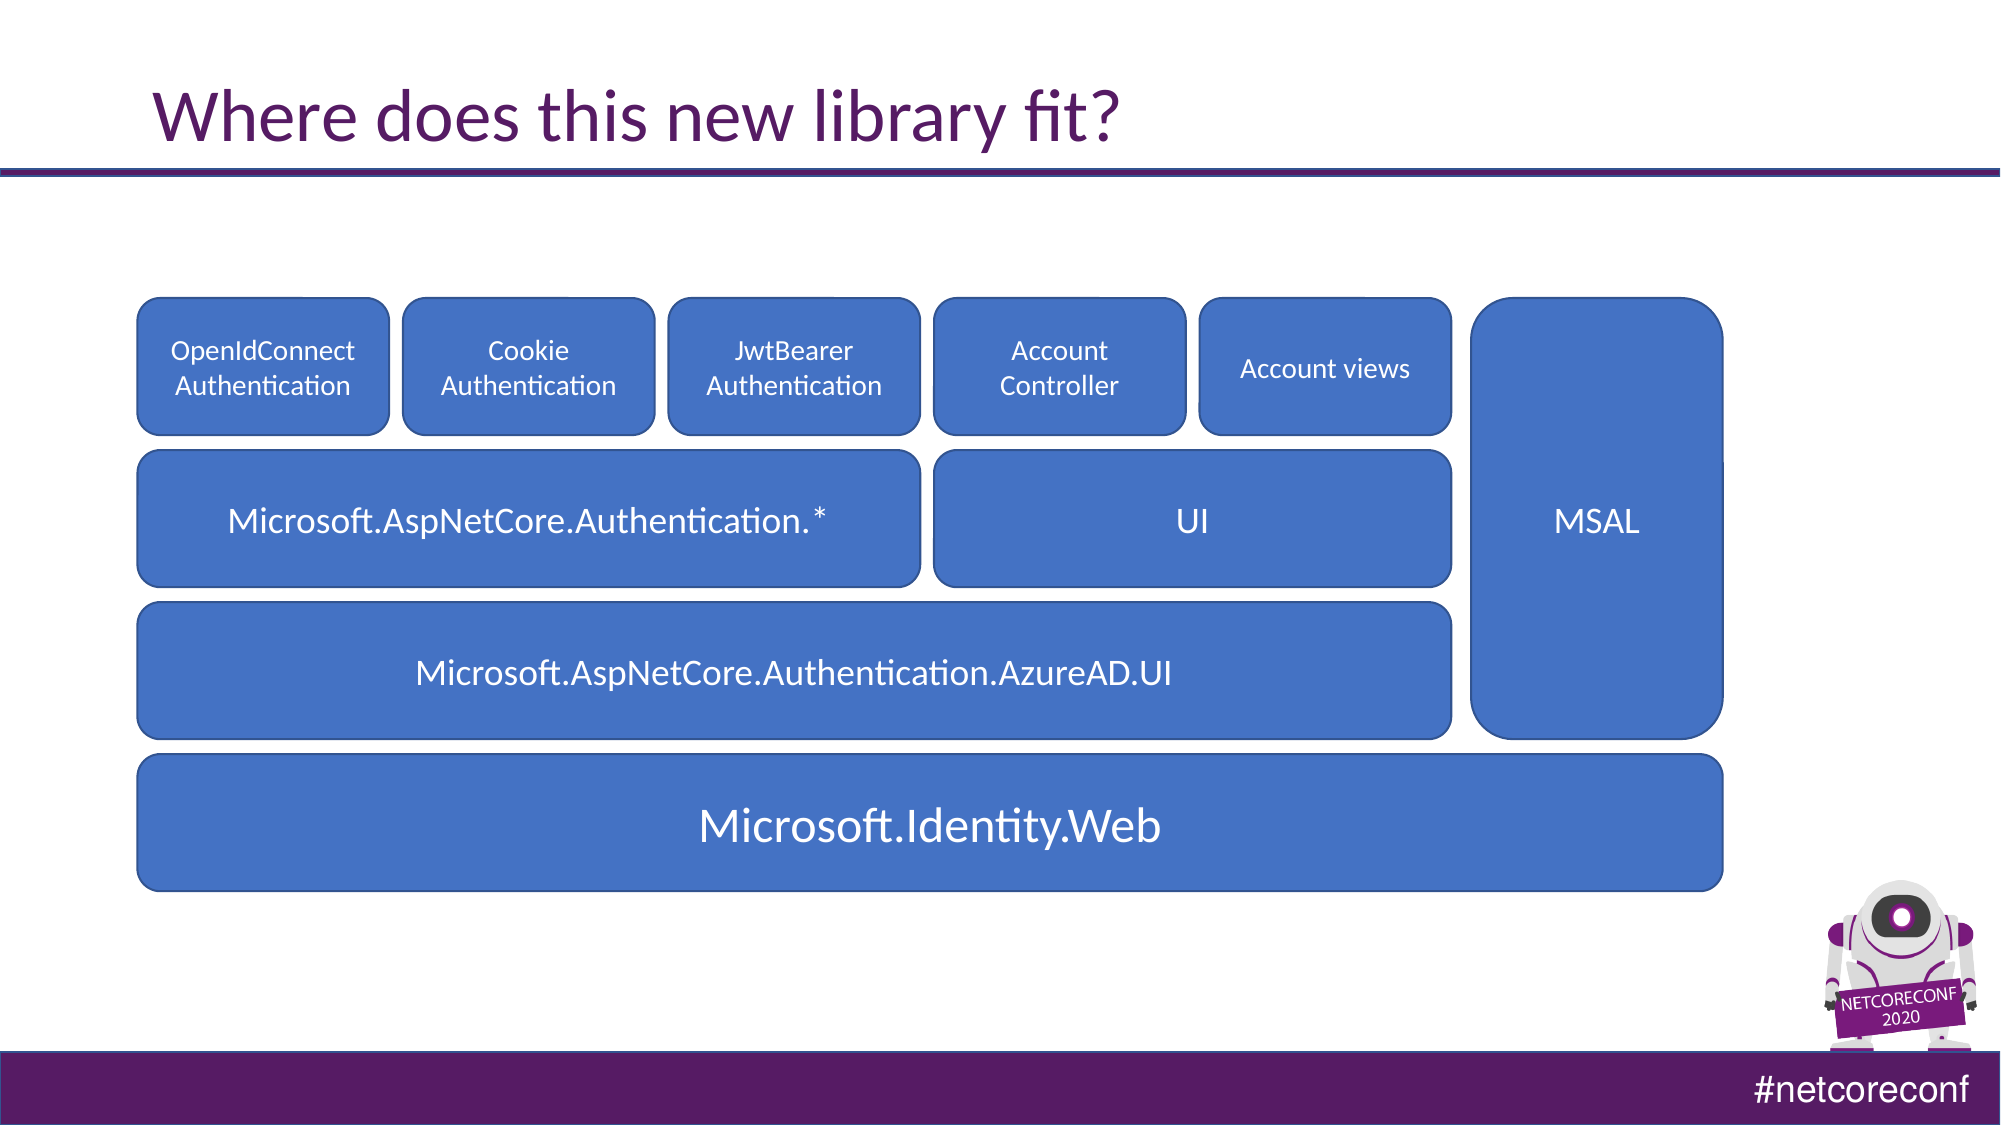

# Where does this new library fit?
OpenIdConnect
Authentication
Cookie Authentication
JwtBearer Authentication
Account Controller
Account views
MSAL
UI
Microsoft.AspNetCore.Authentication.*
Microsoft.AspNetCore.Authentication.AzureAD.UI
Microsoft.Identity.Web